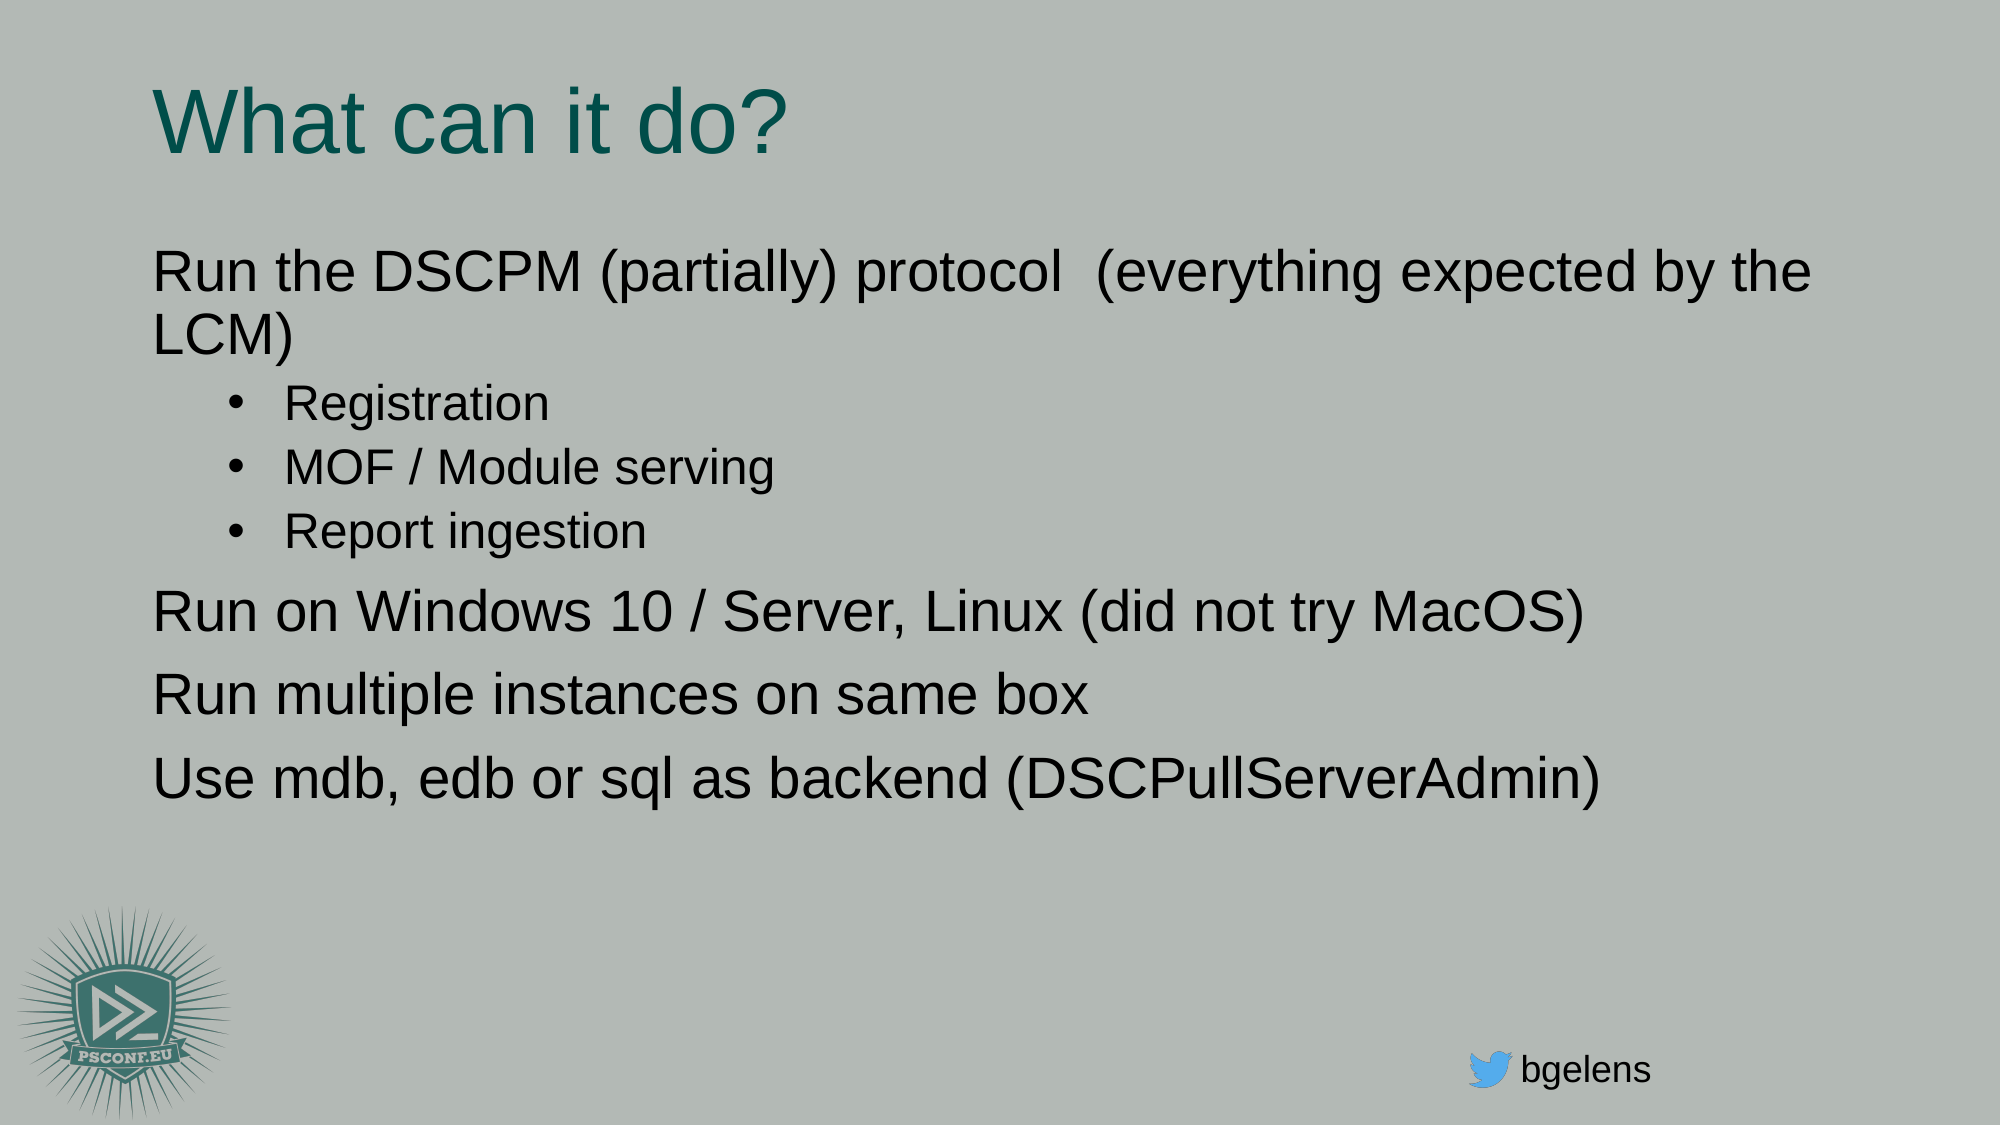

# What can it do?
Run the DSCPM (partially) protocol  (everything expected by the LCM)
Registration
MOF / Module serving
Report ingestion
Run on Windows 10 / Server, Linux (did not try MacOS)
Run multiple instances on same box
Use mdb, edb or sql as backend (DSCPullServerAdmin)
bgelens